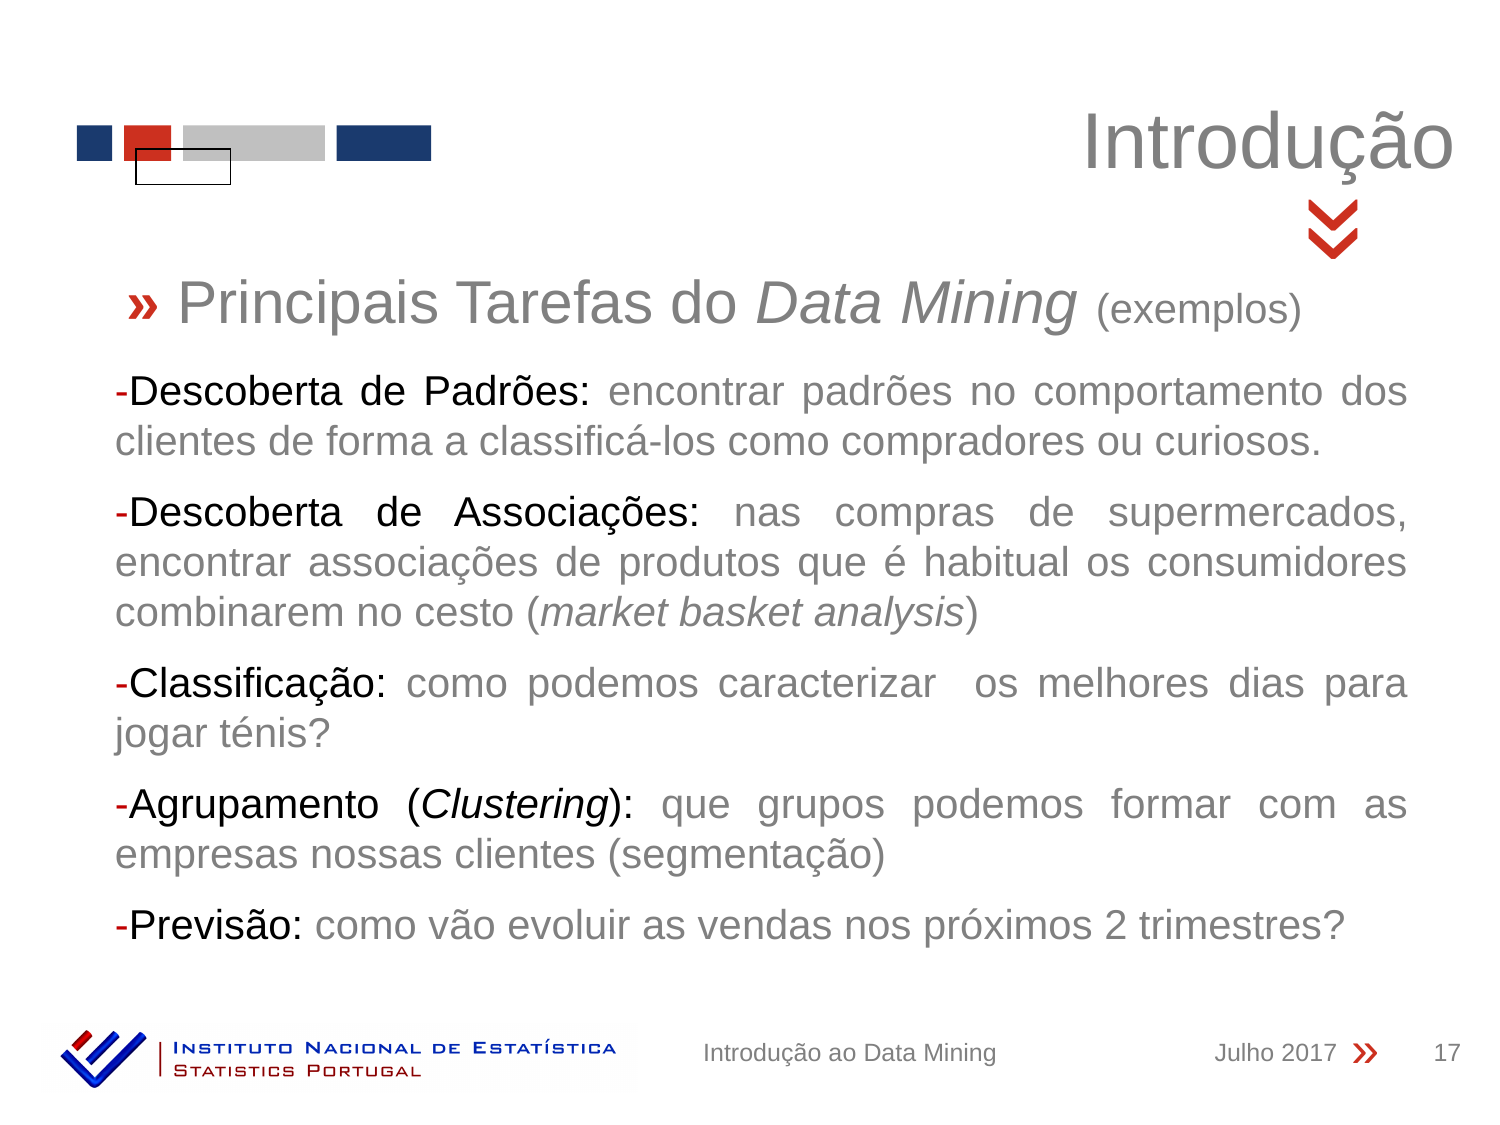

Introdução
«
» Principais Tarefas do Data Mining (exemplos)
-Descoberta de Padrões: encontrar padrões no comportamento dos clientes de forma a classificá-los como compradores ou curiosos.
-Descoberta de Associações: nas compras de supermercados, encontrar associações de produtos que é habitual os consumidores combinarem no cesto (market basket analysis)
-Classificação: como podemos caracterizar  os melhores dias para jogar ténis?
-Agrupamento (Clustering): que grupos podemos formar com as empresas nossas clientes (segmentação)
-Previsão: como vão evoluir as vendas nos próximos 2 trimestres?
Introdução ao Data Mining
Julho 2017
17
«